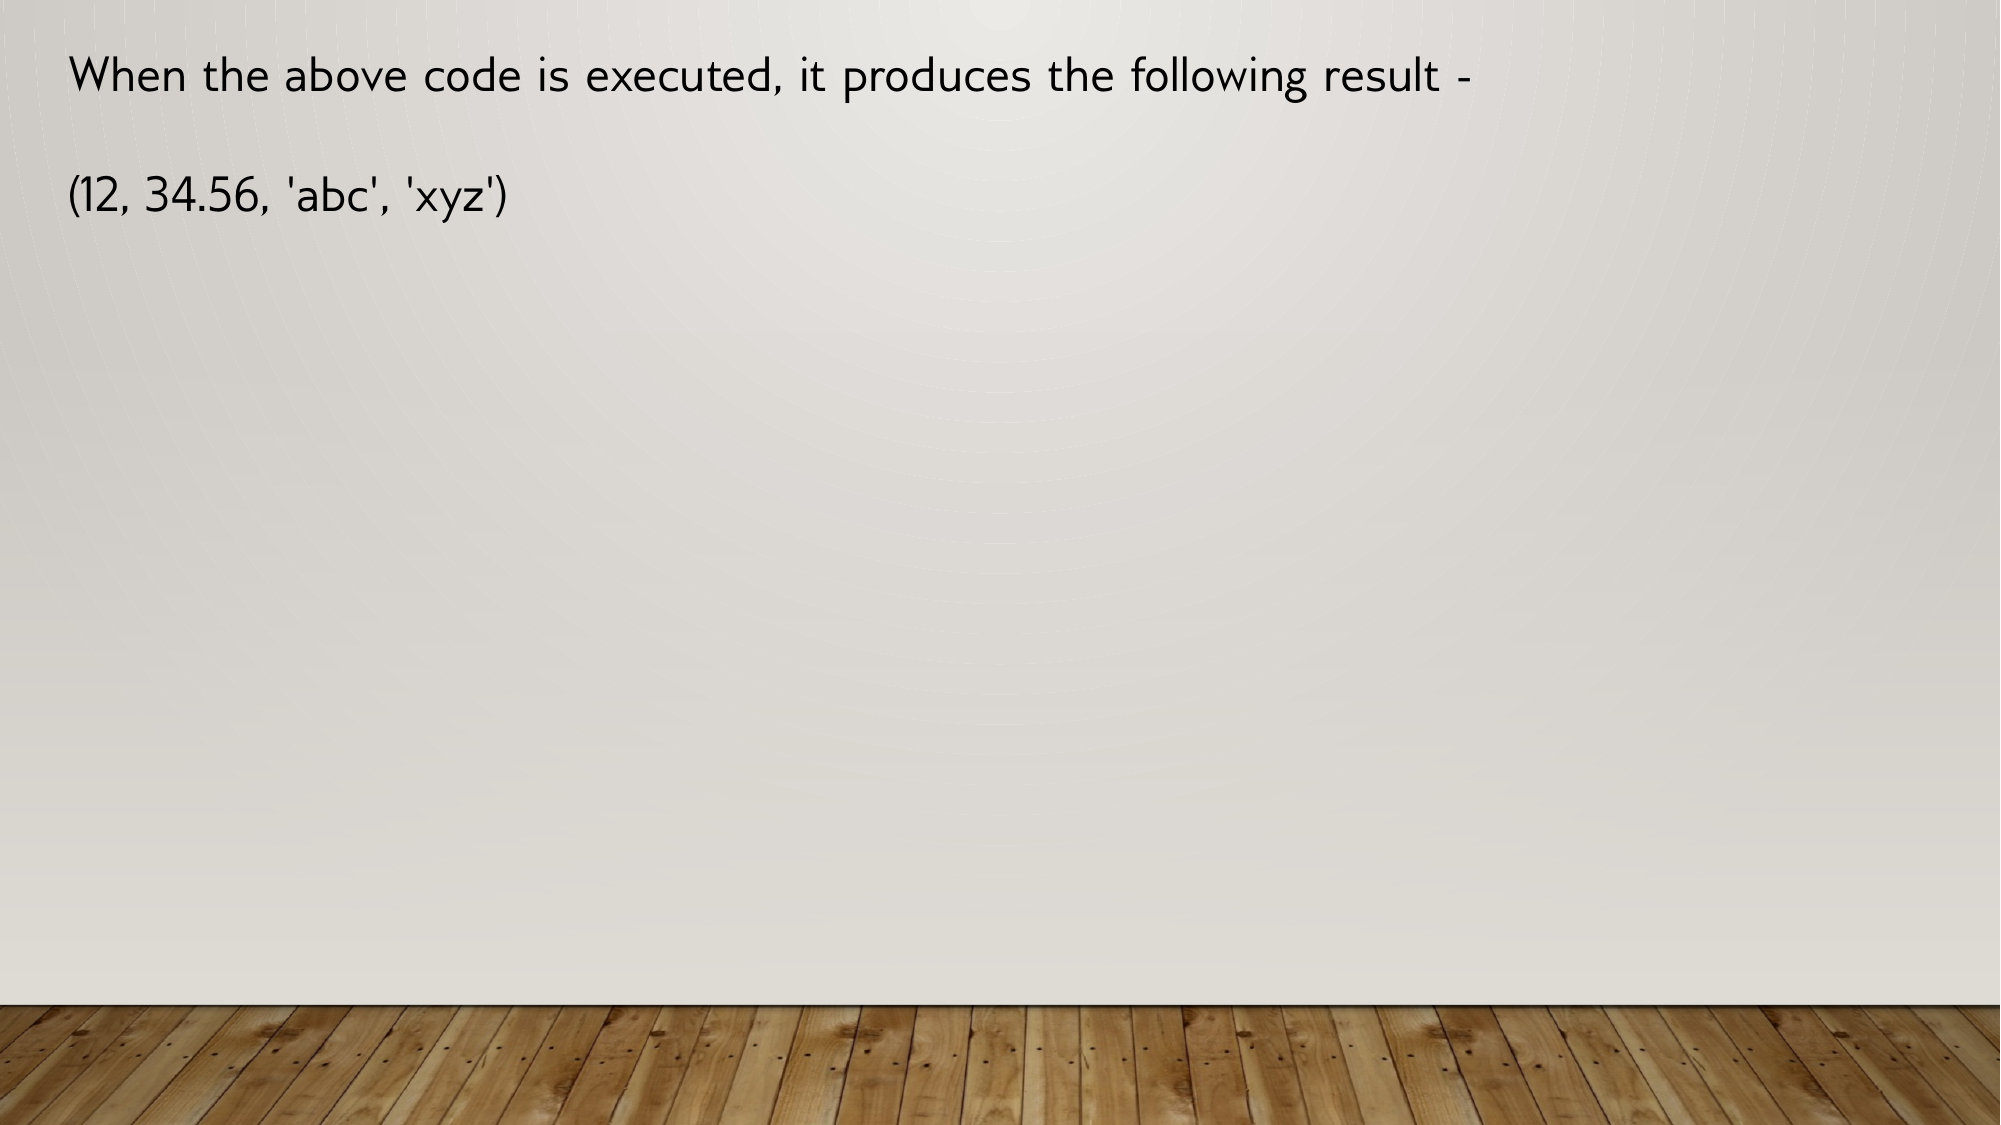

When the above code is executed, it produces the following result −

(12, 34.56, 'abc', 'xyz')